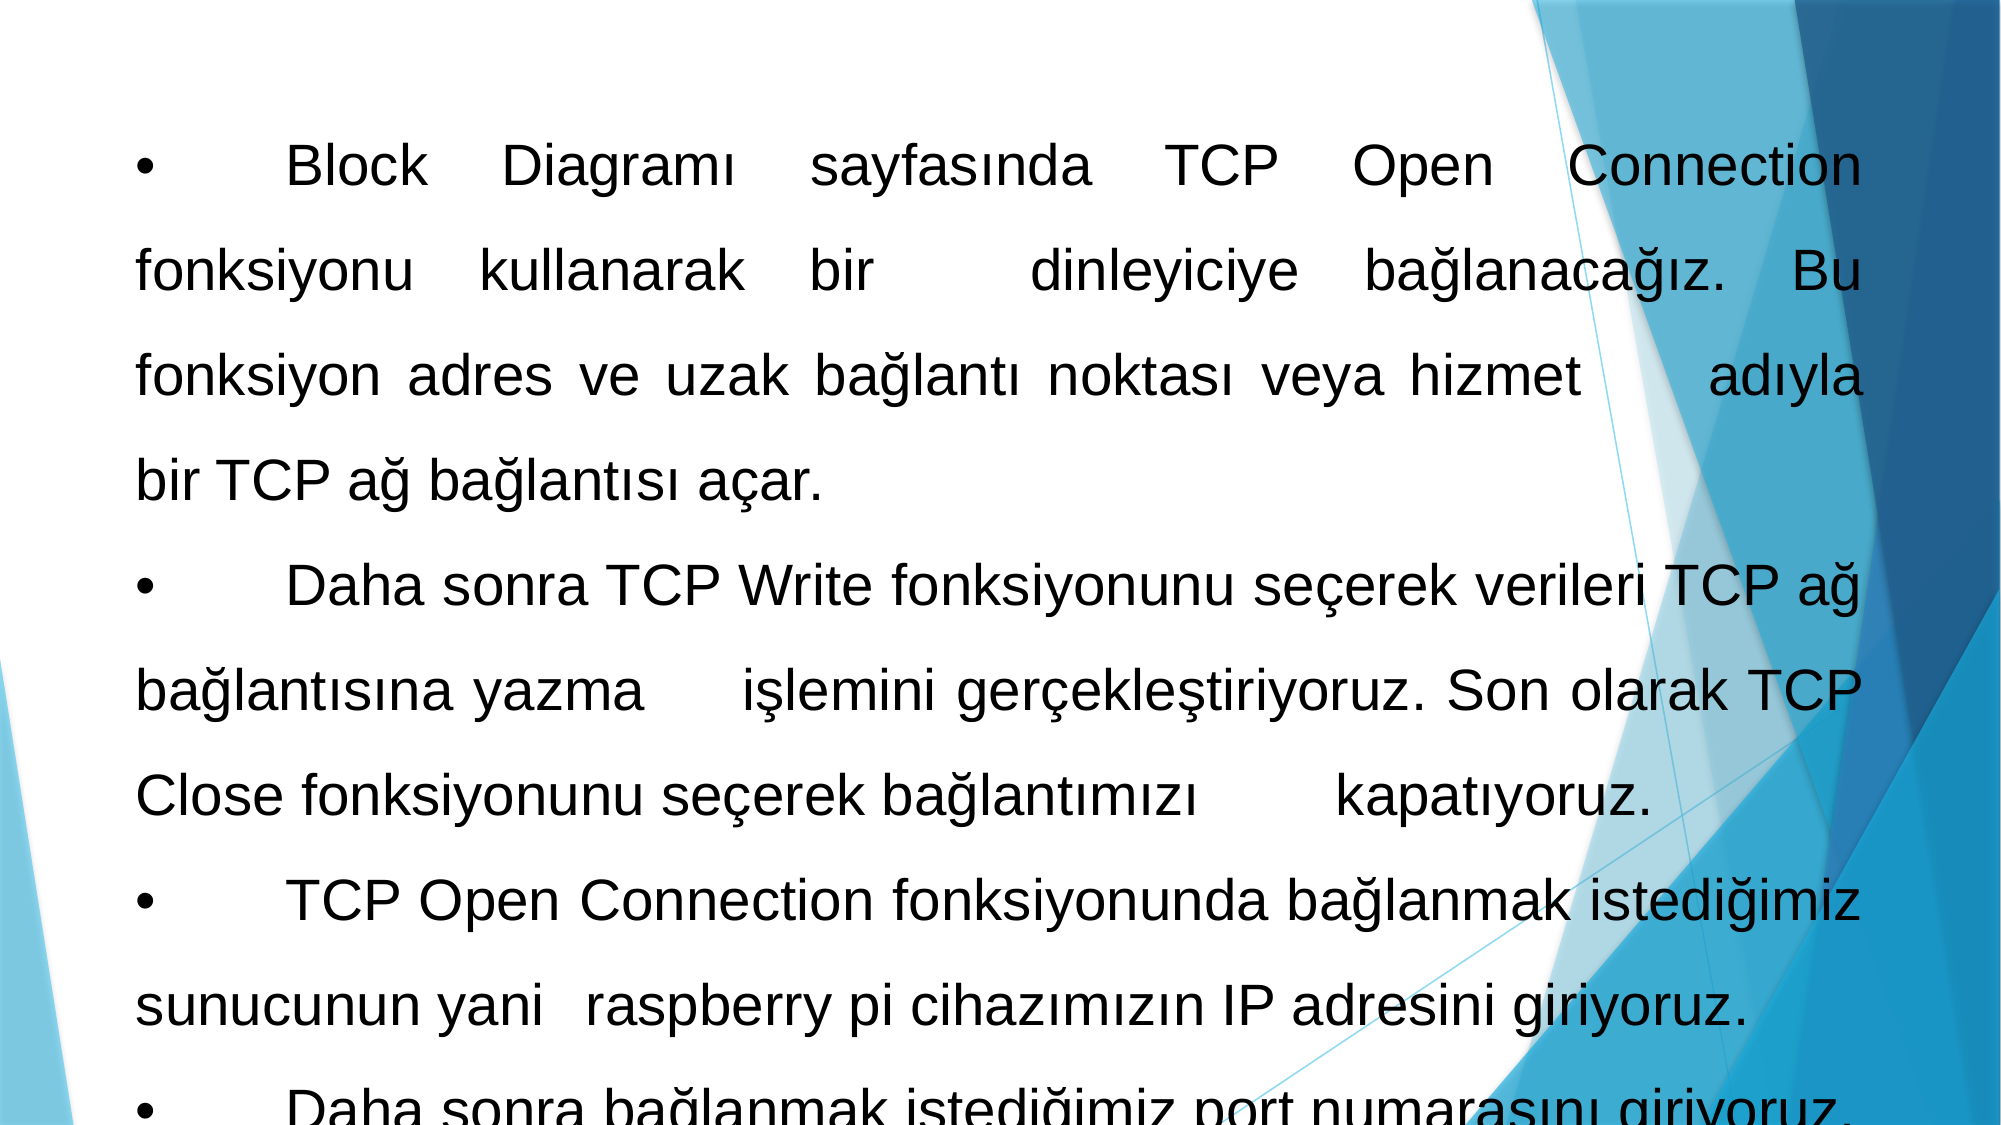

•	Block Diagramı sayfasında TCP Open Connection fonksiyonu kullanarak bir 	dinleyiciye bağlanacağız. Bu fonksiyon adres ve uzak bağlantı noktası veya hizmet 	adıyla bir TCP ağ bağlantısı açar.
•	Daha sonra TCP Write fonksiyonunu seçerek verileri TCP ağ bağlantısına yazma 	işlemini gerçekleştiriyoruz. Son olarak TCP Close fonksiyonunu seçerek bağlantımızı 	kapatıyoruz.
•	TCP Open Connection fonksiyonunda bağlanmak istediğimiz sunucunun yani 	raspberry pi cihazımızın IP adresini giriyoruz.
•	Daha sonra bağlanmak istediğimiz port numarasını giriyoruz.